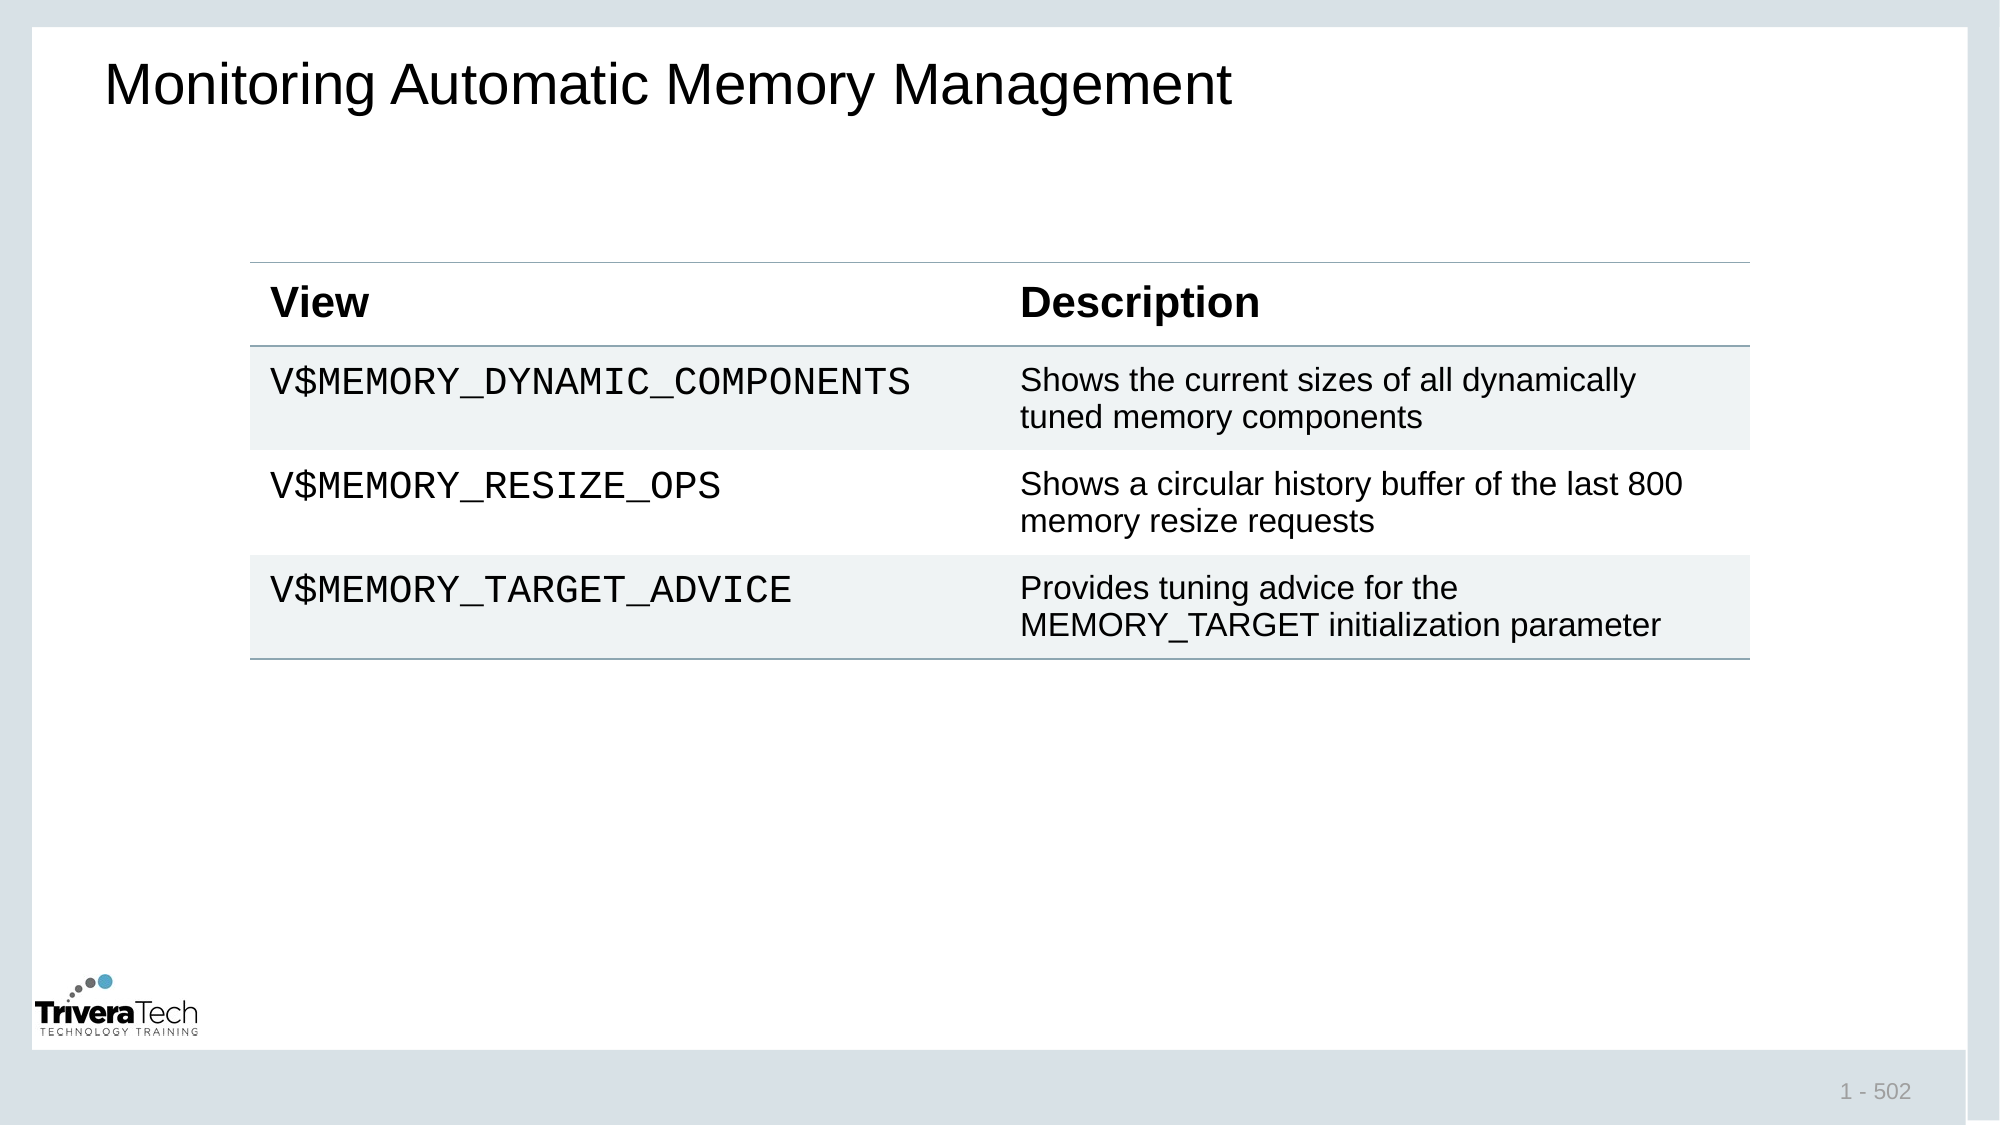

# Monitoring Automatic Memory Management
| View | Description |
| --- | --- |
| V$MEMORY\_DYNAMIC\_COMPONENTS | Shows the current sizes of all dynamically tuned memory components |
| V$MEMORY\_RESIZE\_OPS | Shows a circular history buffer of the last 800 memory resize requests |
| V$MEMORY\_TARGET\_ADVICE | Provides tuning advice for the MEMORY\_TARGET initialization parameter |